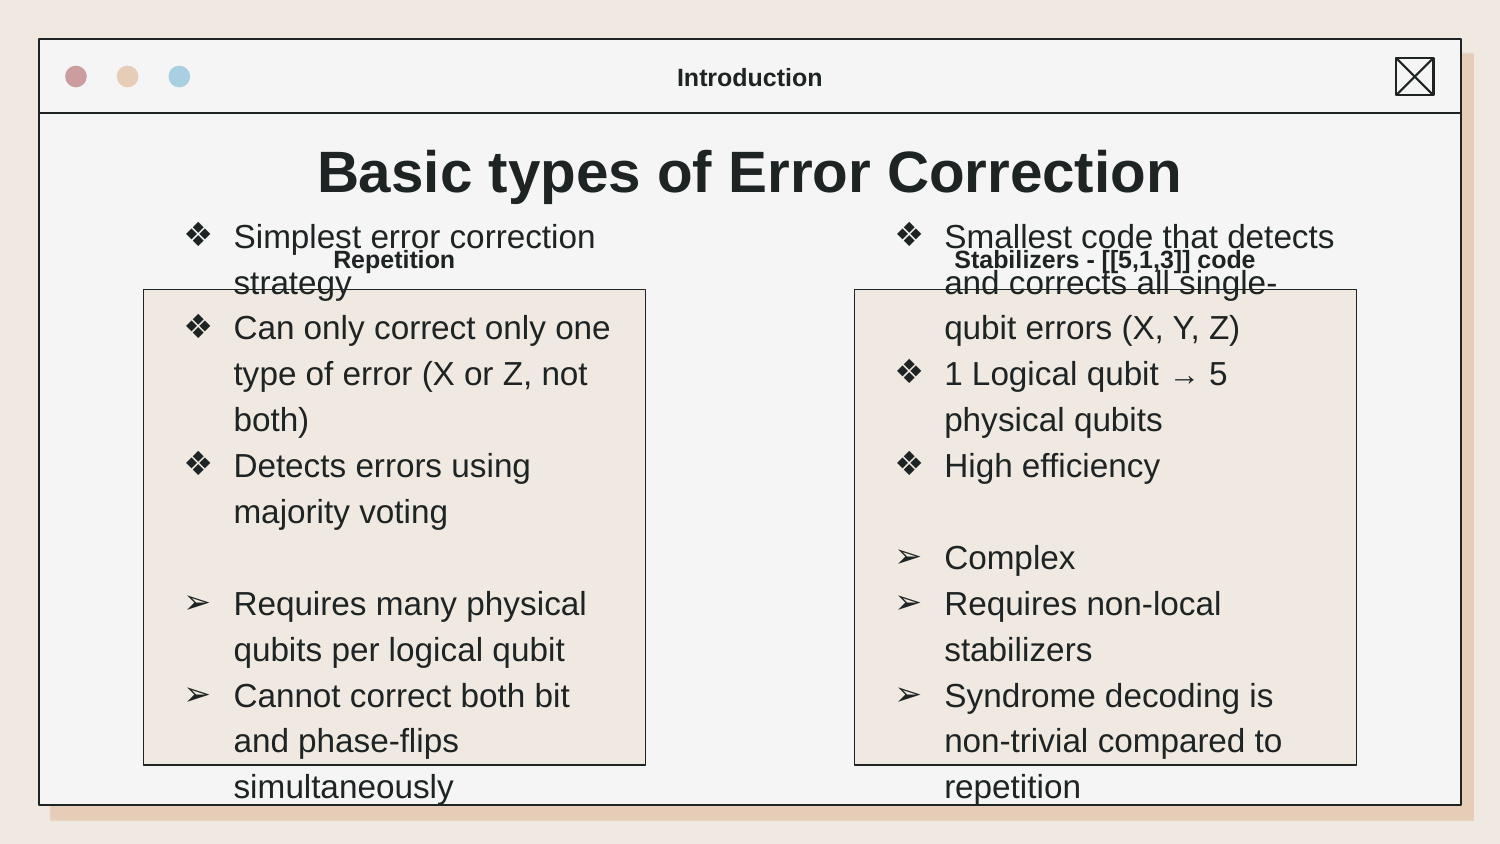

Introduction
Basic types of Error Correction
Repetition
Stabilizers - [[5,1,3]] code
Simplest error correction strategy
Can only correct only one type of error (X or Z, not both)
Detects errors using majority voting

Requires many physical qubits per logical qubit
Cannot correct both bit and phase-flips simultaneously

Smallest code that detects and corrects all single-qubit errors (X, Y, Z)
1 Logical qubit → 5 physical qubits
High efficiency

Complex
Requires non-local stabilizers
Syndrome decoding is non-trivial compared to repetition